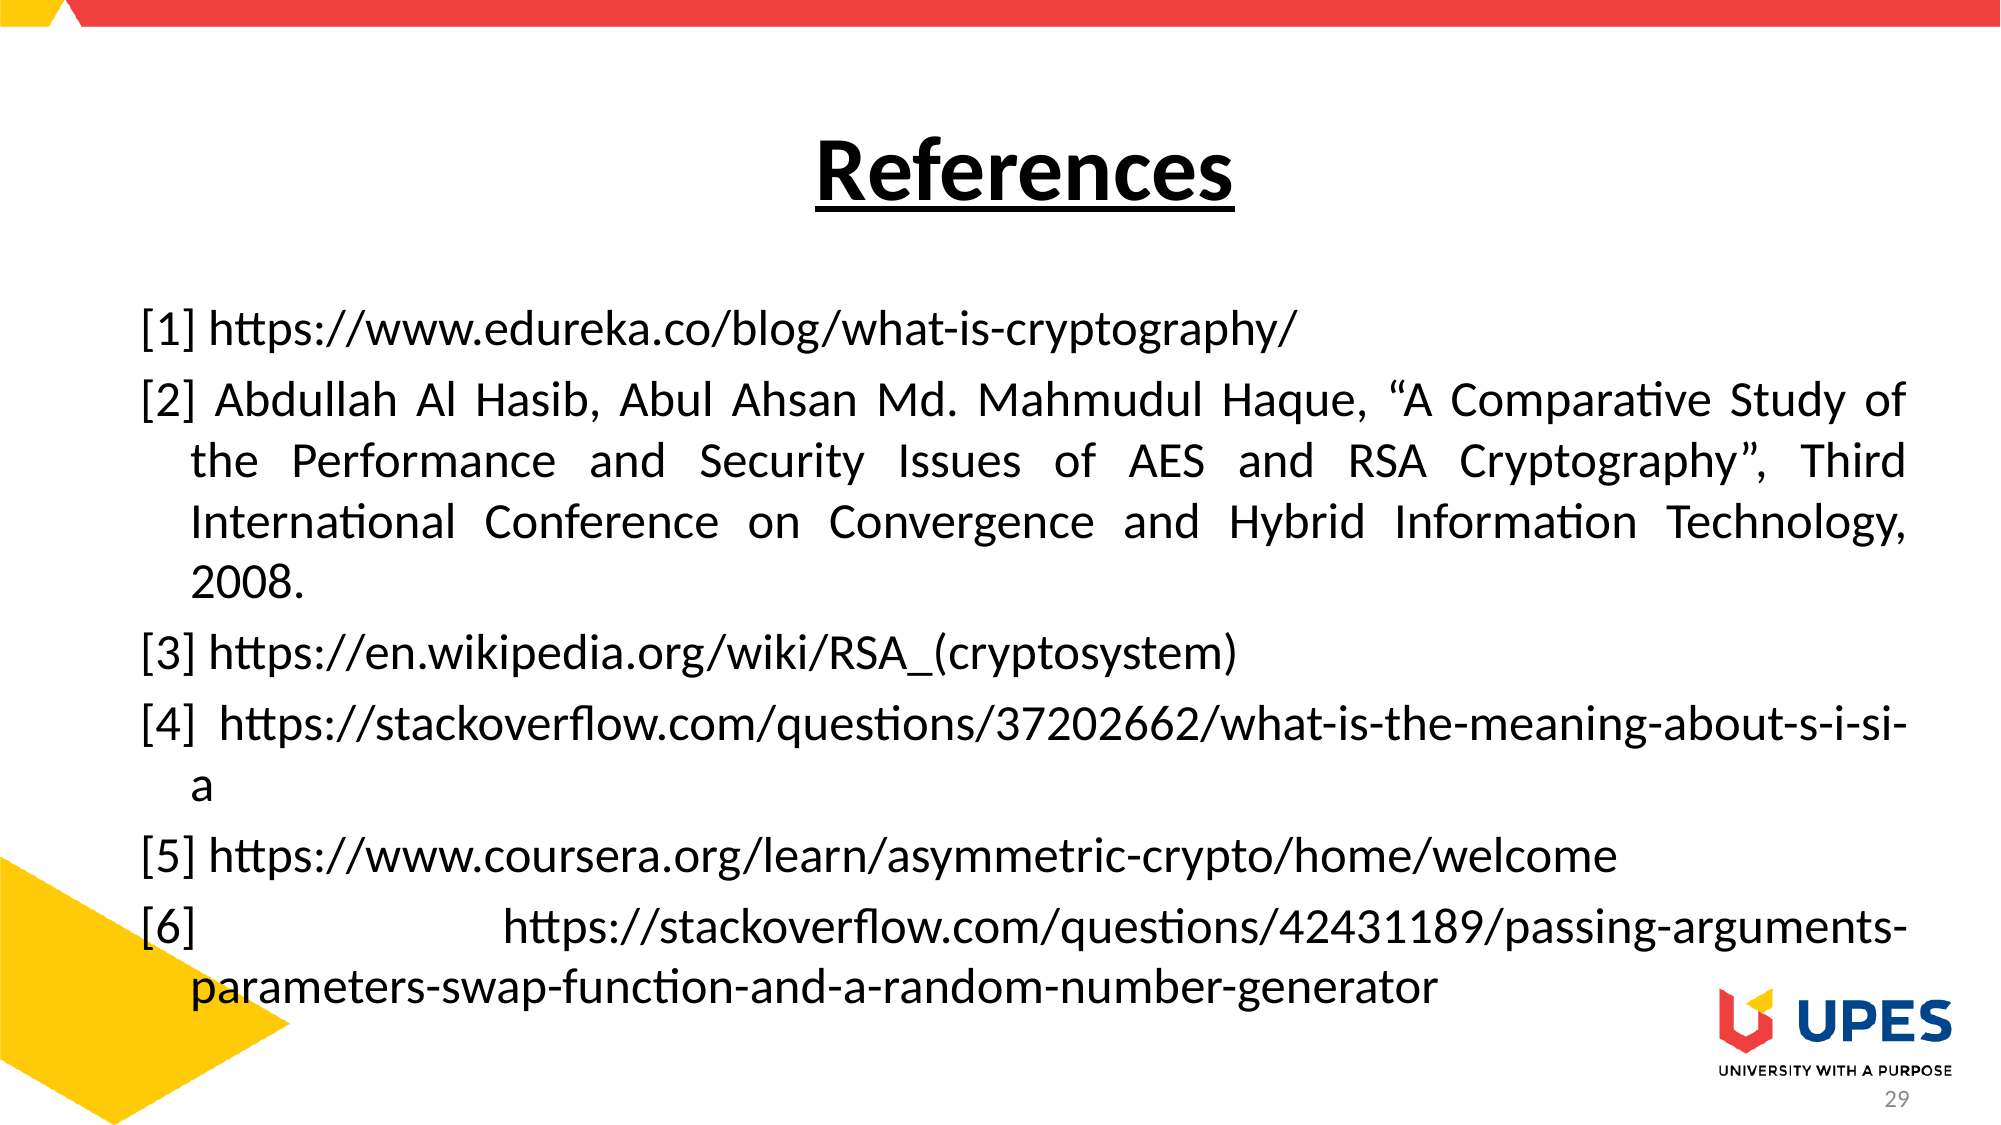

# References
[1] https://www.edureka.co/blog/what-is-cryptography/
[2] Abdullah Al Hasib, Abul Ahsan Md. Mahmudul Haque, “A Comparative Study of the Performance and Security Issues of AES and RSA Cryptography”, Third International Conference on Convergence and Hybrid Information Technology, 2008.
[3] https://en.wikipedia.org/wiki/RSA_(cryptosystem)
[4] https://stackoverflow.com/questions/37202662/what-is-the-meaning-about-s-i-si-a
[5] https://www.coursera.org/learn/asymmetric-crypto/home/welcome
[6] 	 https://stackoverflow.com/questions/42431189/passing-arguments-parameters-swap-function-and-a-random-number-generator